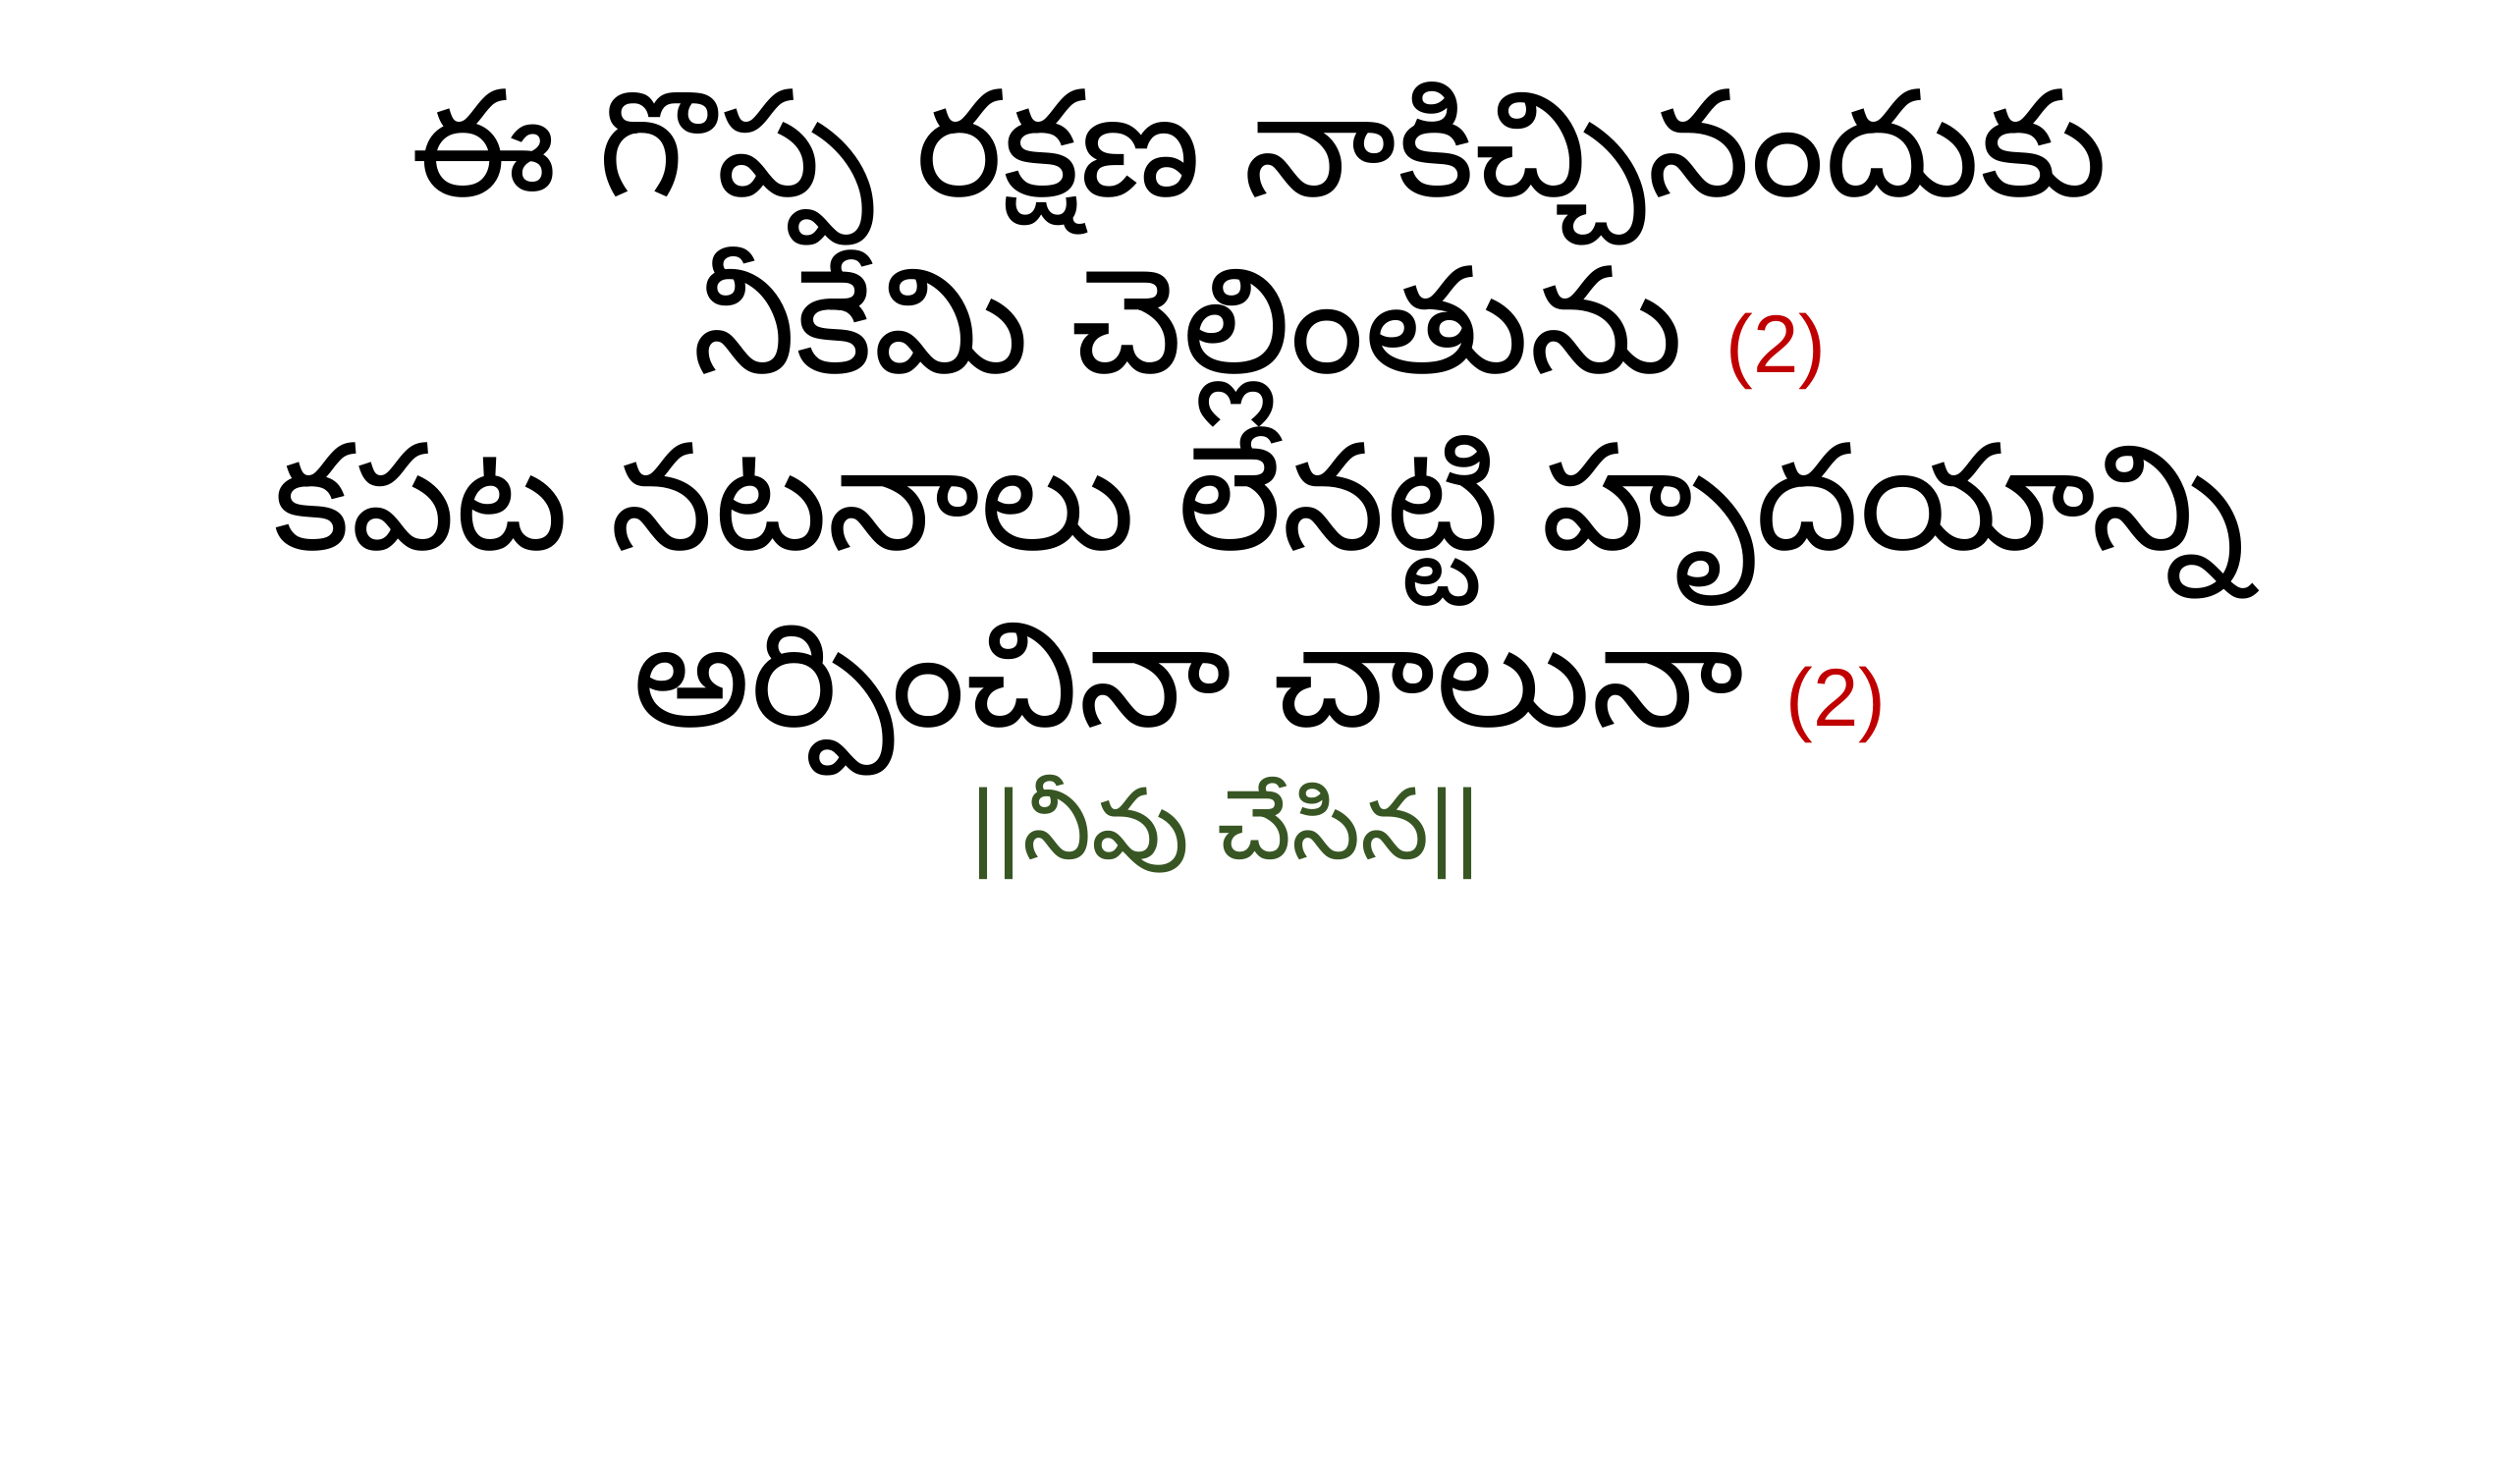

ఈ గొప్ప రక్షణ నాకిచ్చినందుకు
నీకేమి చెల్లింతును (2)
కపట నటనాలు లేనట్టి హృదయాన్ని
అర్పించినా చాలునా (2)
||నీవు చేసిన||